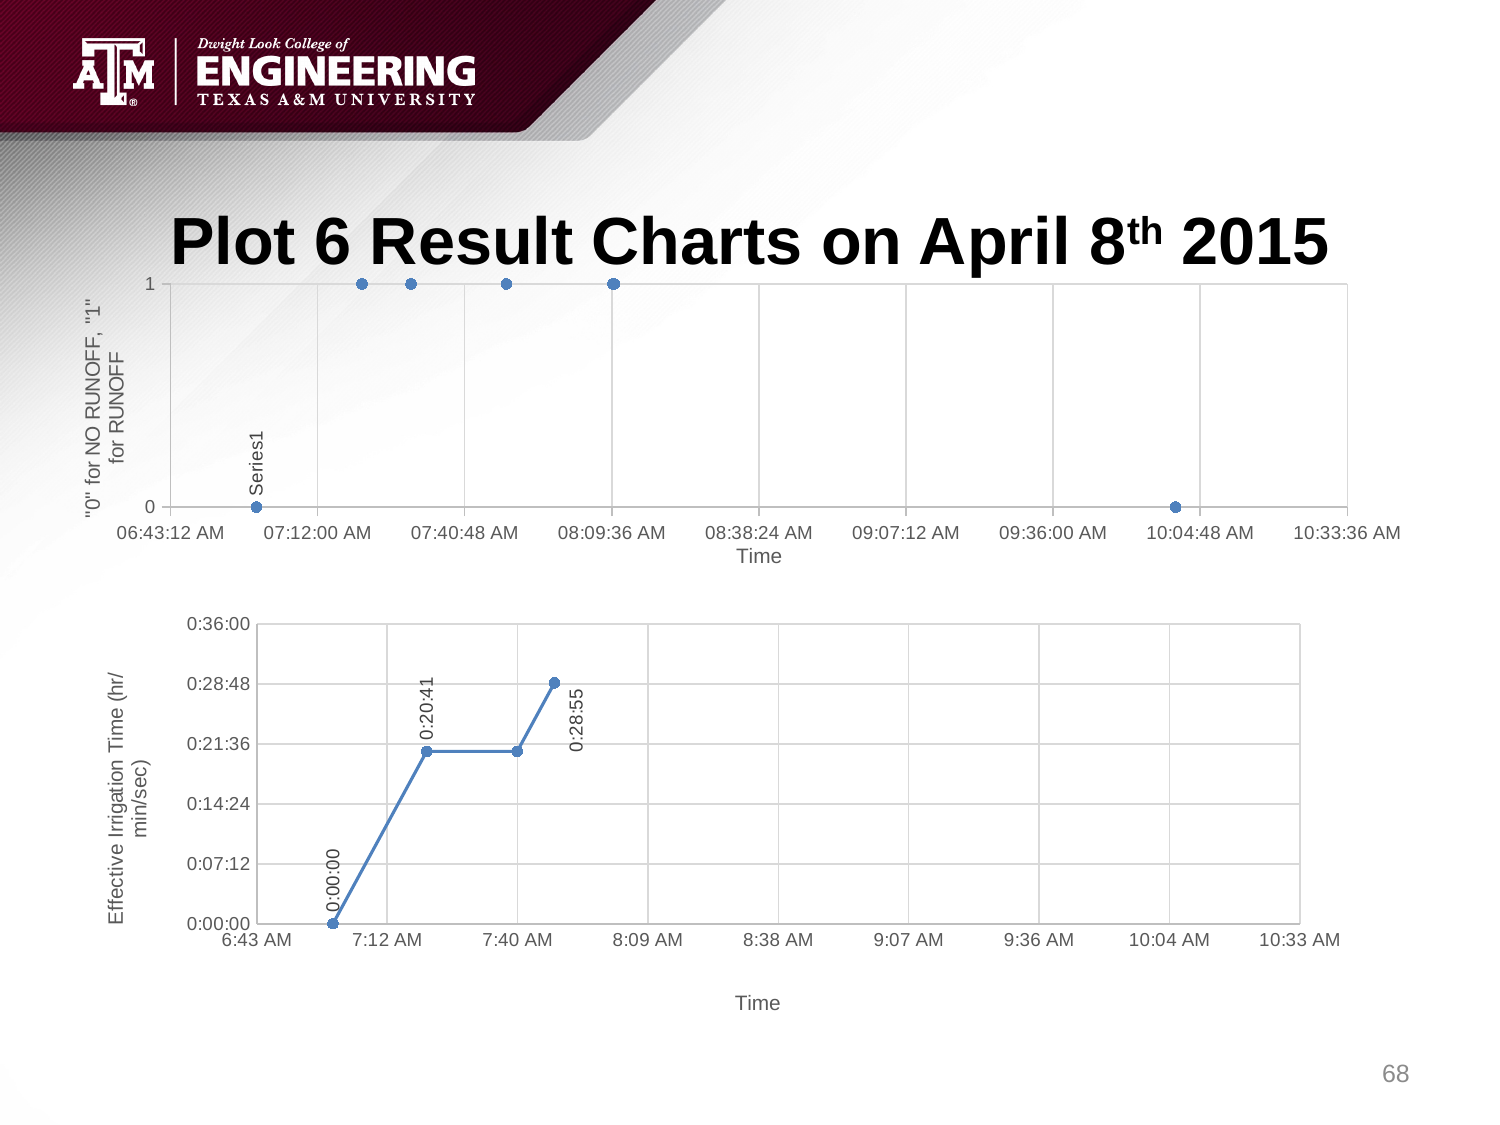

# Plot 6 Result Charts on April 8th 2015

### Chart

| Category | Sensor 6 Timeline |
|---|---|

### Chart

| Category | Sensor 6 Effective Irrigation |
|---|---|
68